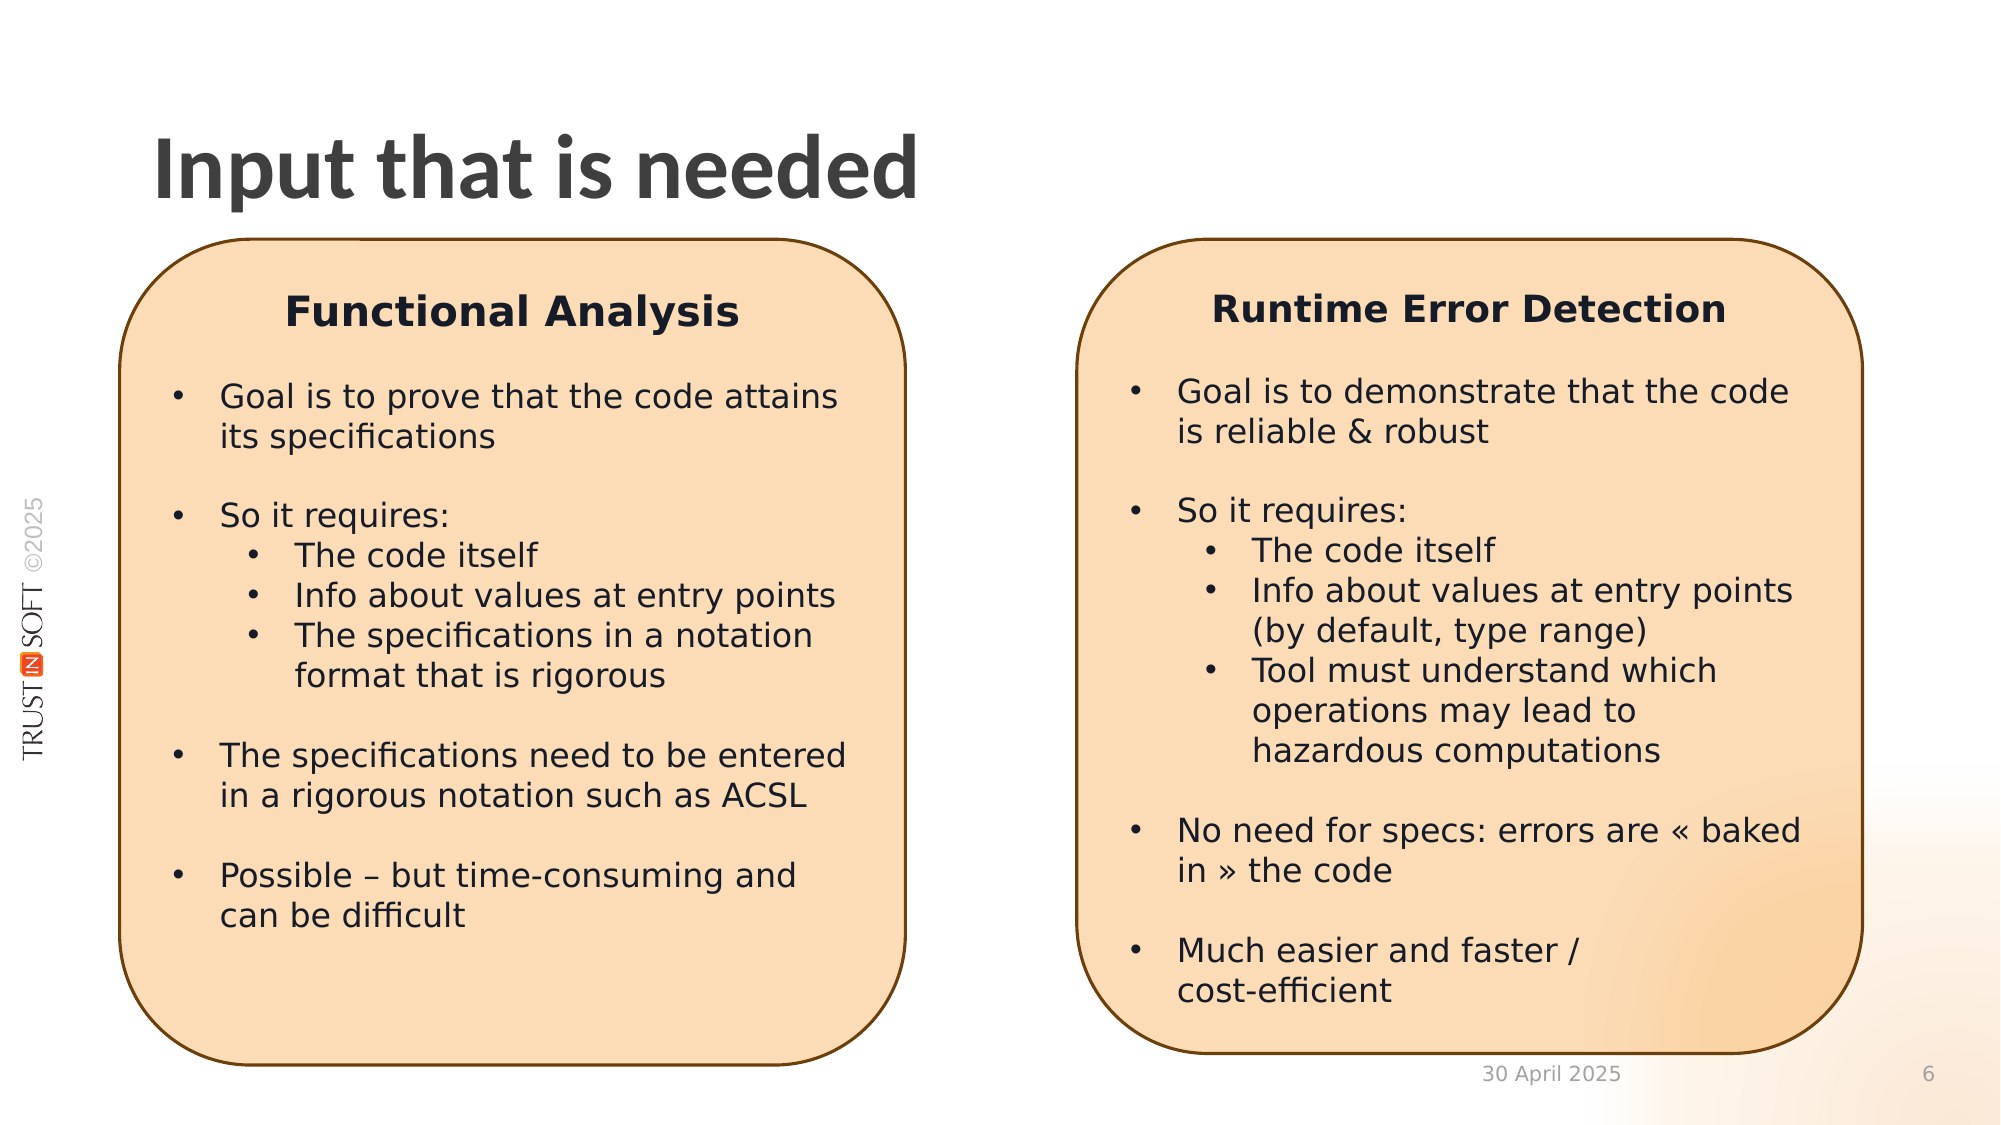

# Input that is needed
Functional Analysis
Goal is to prove that the code attains its specifications
So it requires:
The code itself
Info about values at entry points
The specifications in a notation format that is rigorous

The specifications need to be entered in a rigorous notation such as ACSL
Possible – but time-consuming and can be difficult
Runtime Error Detection
Goal is to demonstrate that the code is reliable & robust
So it requires:
The code itself
Info about values at entry points (by default, type range)
Tool must understand which operations may lead to hazardous computations

No need for specs: errors are « baked in » the code
Much easier and faster /
cost-efficient
30 April 2025
6